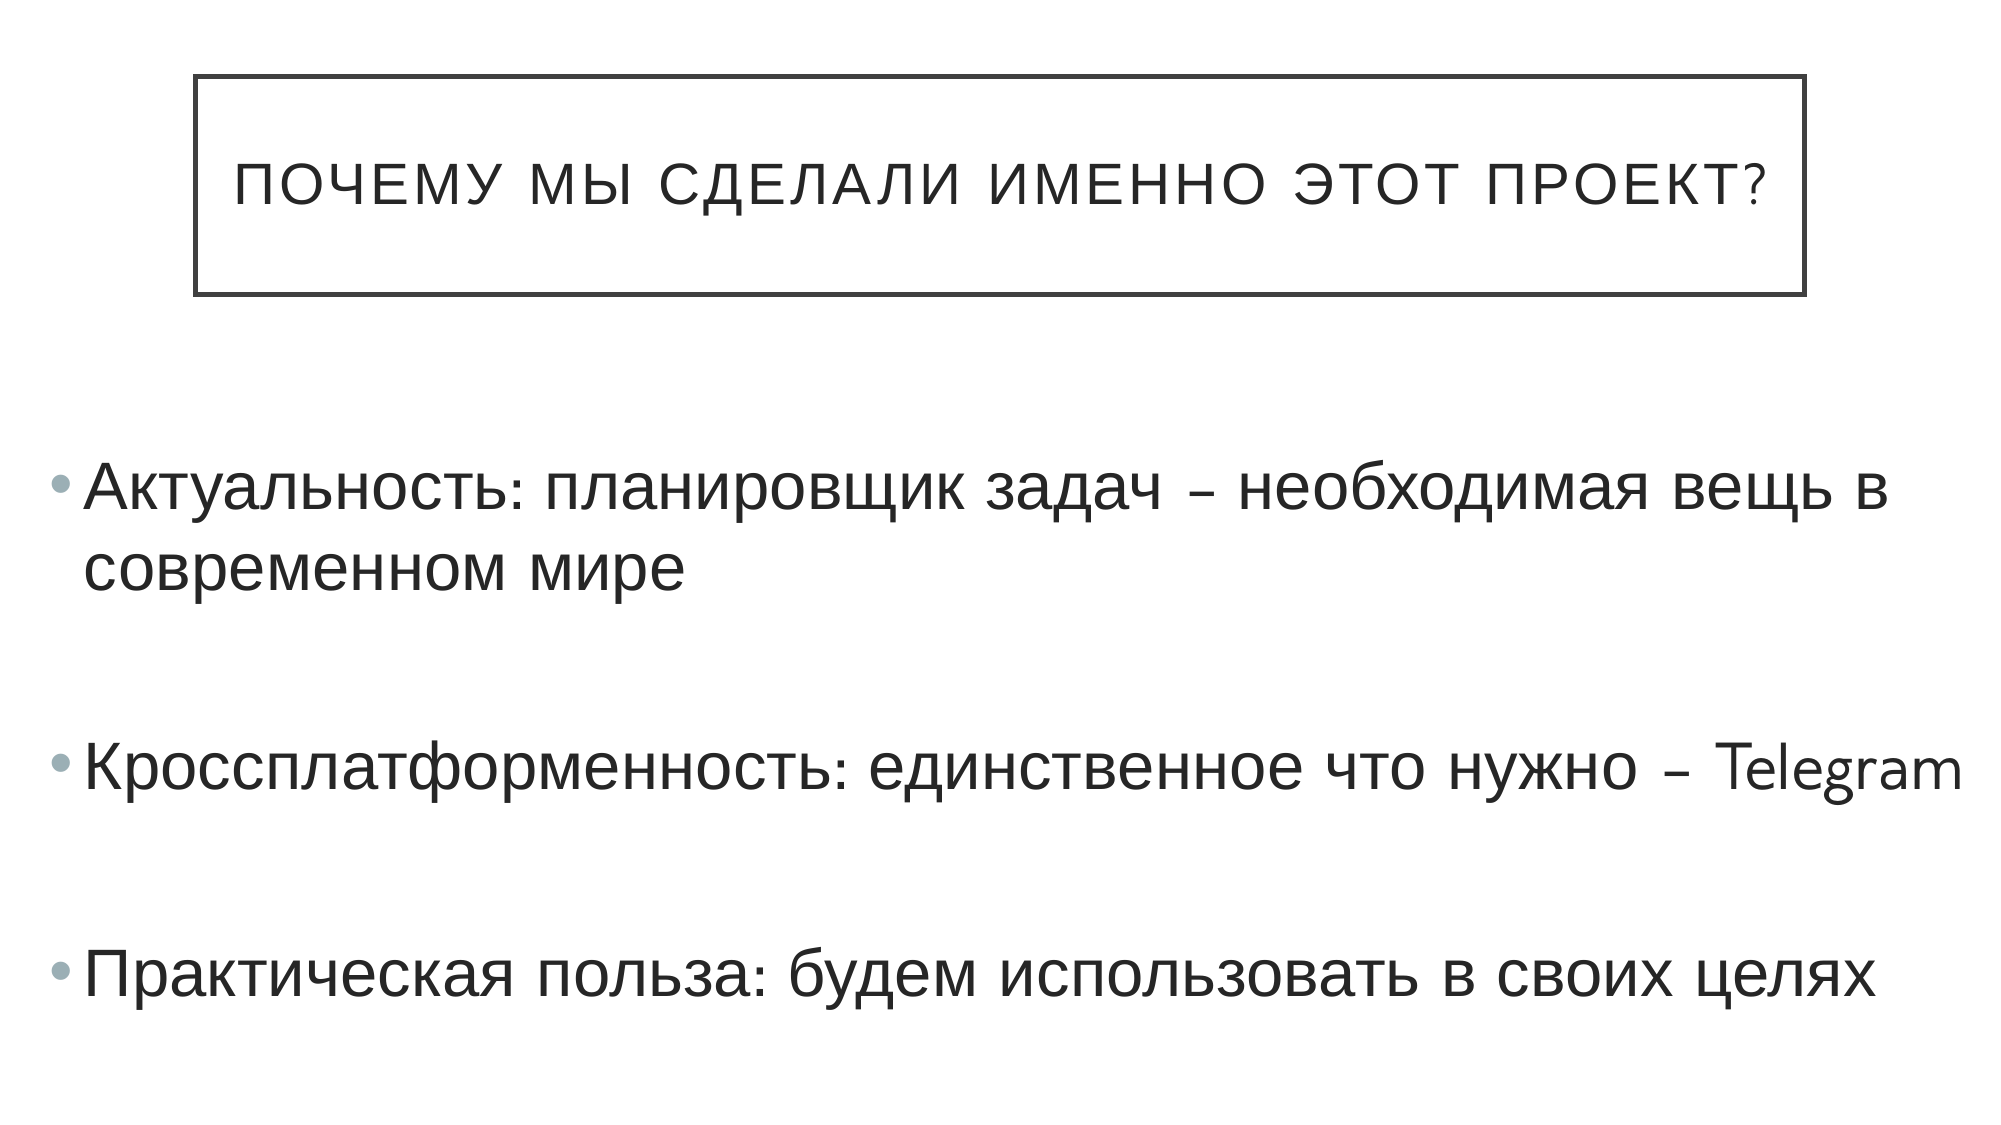

# Почему мы сделали именно этот проект?

Актуальность: планировщик задач – необходимая вещь в современном мире

Кроссплатформенность: единственное что нужно – Telegram

Практическая польза: будем использовать в своих целях